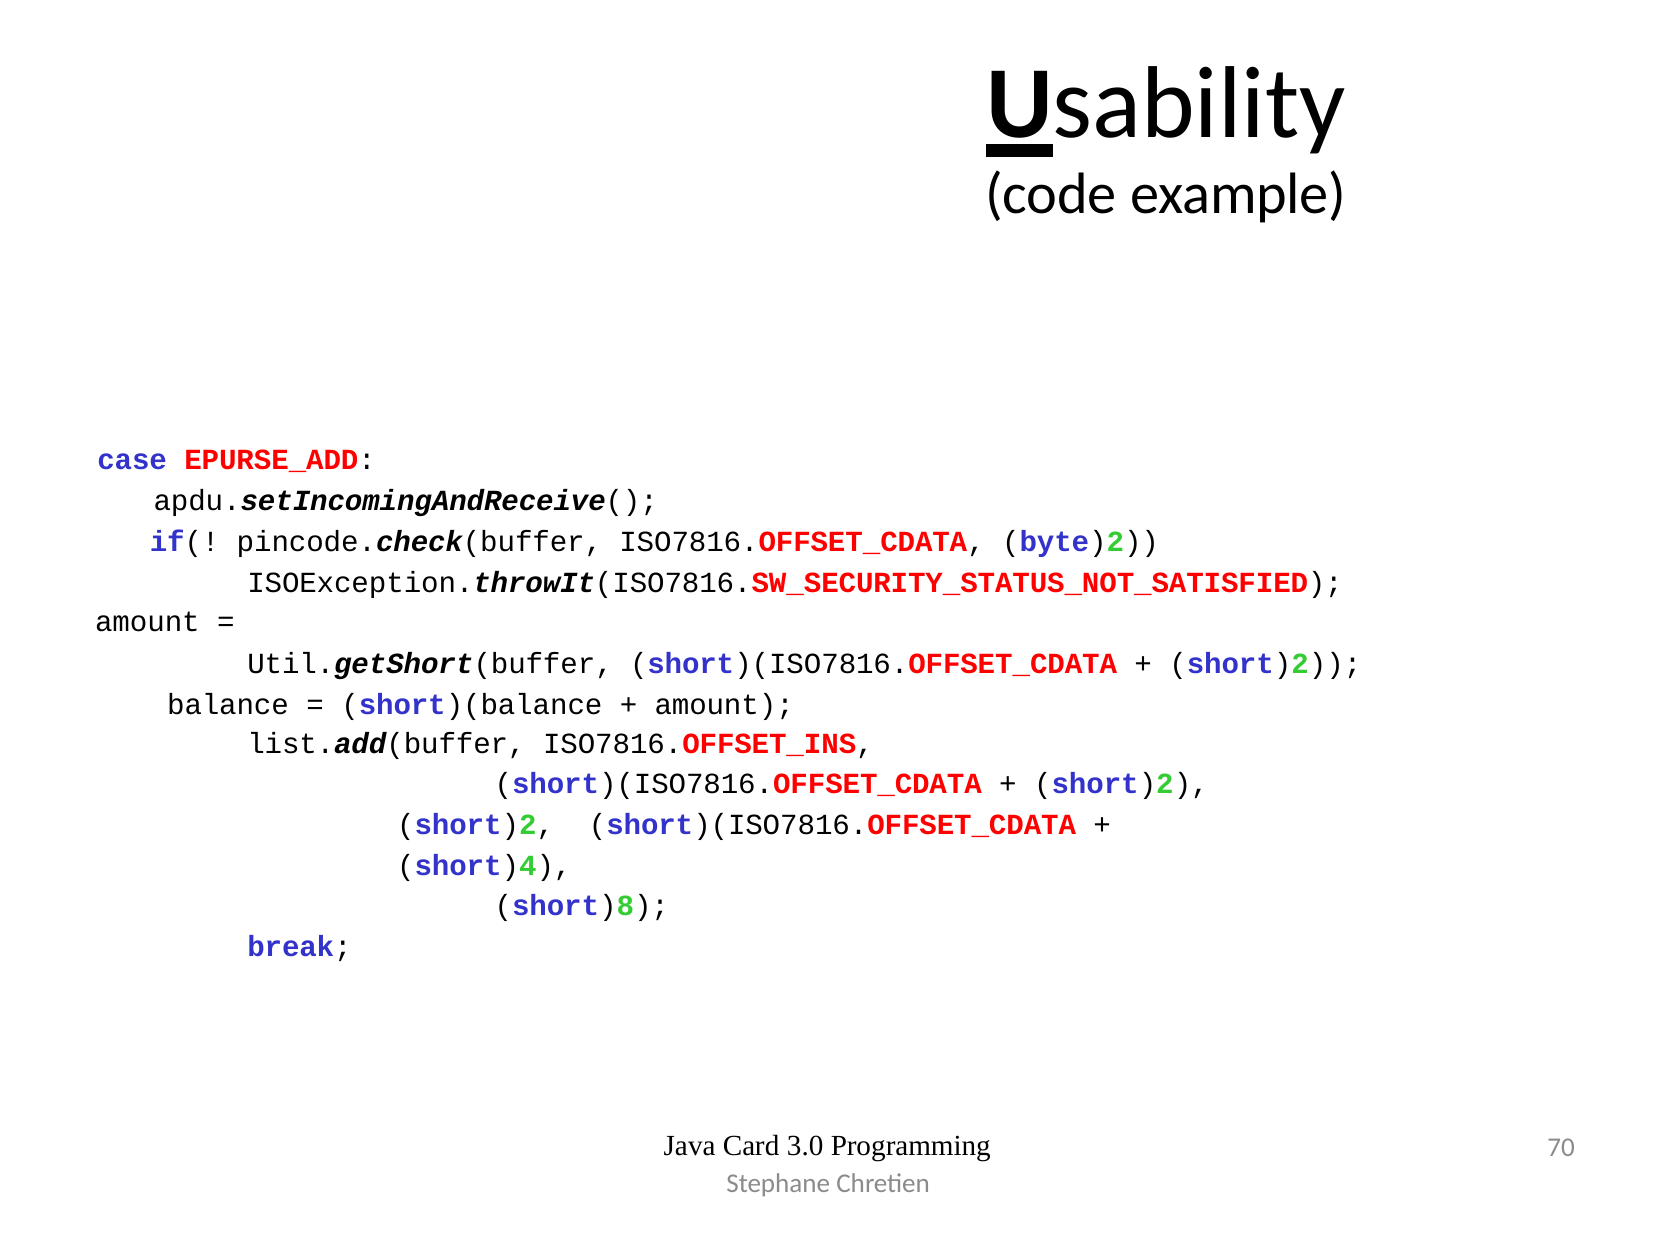

# Usability
(code example)
case EPURSE_ADD:  apdu.setIncomingAndReceive();
if(! pincode.check(buffer, ISO7816.OFFSET_CDATA, (byte)2))  ISOException.throwIt(ISO7816.SW_SECURITY_STATUS_NOT_SATISFIED);
amount =
Util.getShort(buffer, (short)(ISO7816.OFFSET_CDATA + (short)2));  balance = (short)(balance + amount);
list.add(buffer, ISO7816.OFFSET_INS,
(short)(ISO7816.OFFSET_CDATA + (short)2), (short)2,  (short)(ISO7816.OFFSET_CDATA + (short)4),
(short)8);
break;
Java Card 3.0 Programming
70
Stephane Chretien